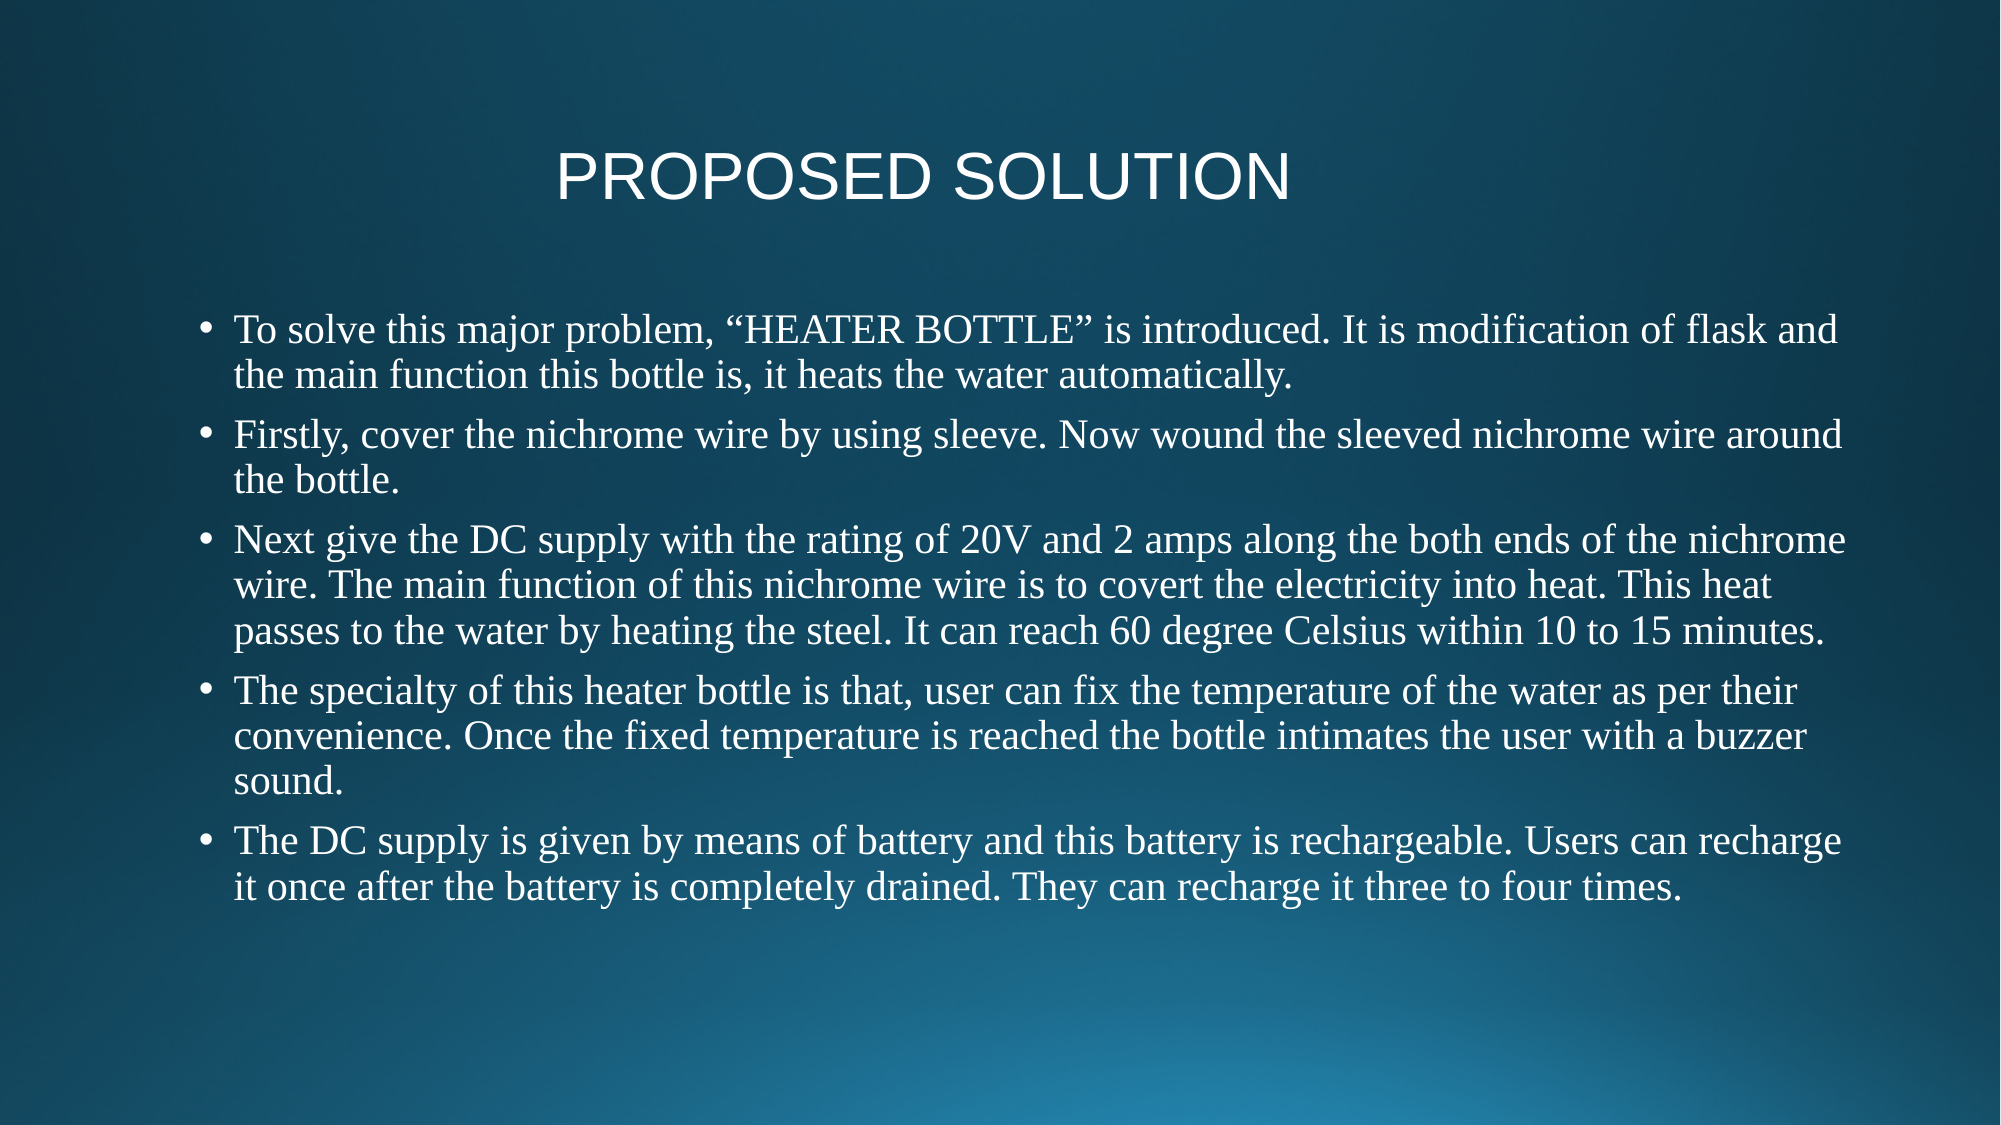

# PROPOSED SOLUTION
To solve this major problem, “HEATER BOTTLE” is introduced. It is modification of flask and the main function this bottle is, it heats the water automatically.
Firstly, cover the nichrome wire by using sleeve. Now wound the sleeved nichrome wire around the bottle.
Next give the DC supply with the rating of 20V and 2 amps along the both ends of the nichrome wire. The main function of this nichrome wire is to covert the electricity into heat. This heat passes to the water by heating the steel. It can reach 60 degree Celsius within 10 to 15 minutes.
The specialty of this heater bottle is that, user can fix the temperature of the water as per their convenience. Once the fixed temperature is reached the bottle intimates the user with a buzzer sound.
The DC supply is given by means of battery and this battery is rechargeable. Users can recharge it once after the battery is completely drained. They can recharge it three to four times.